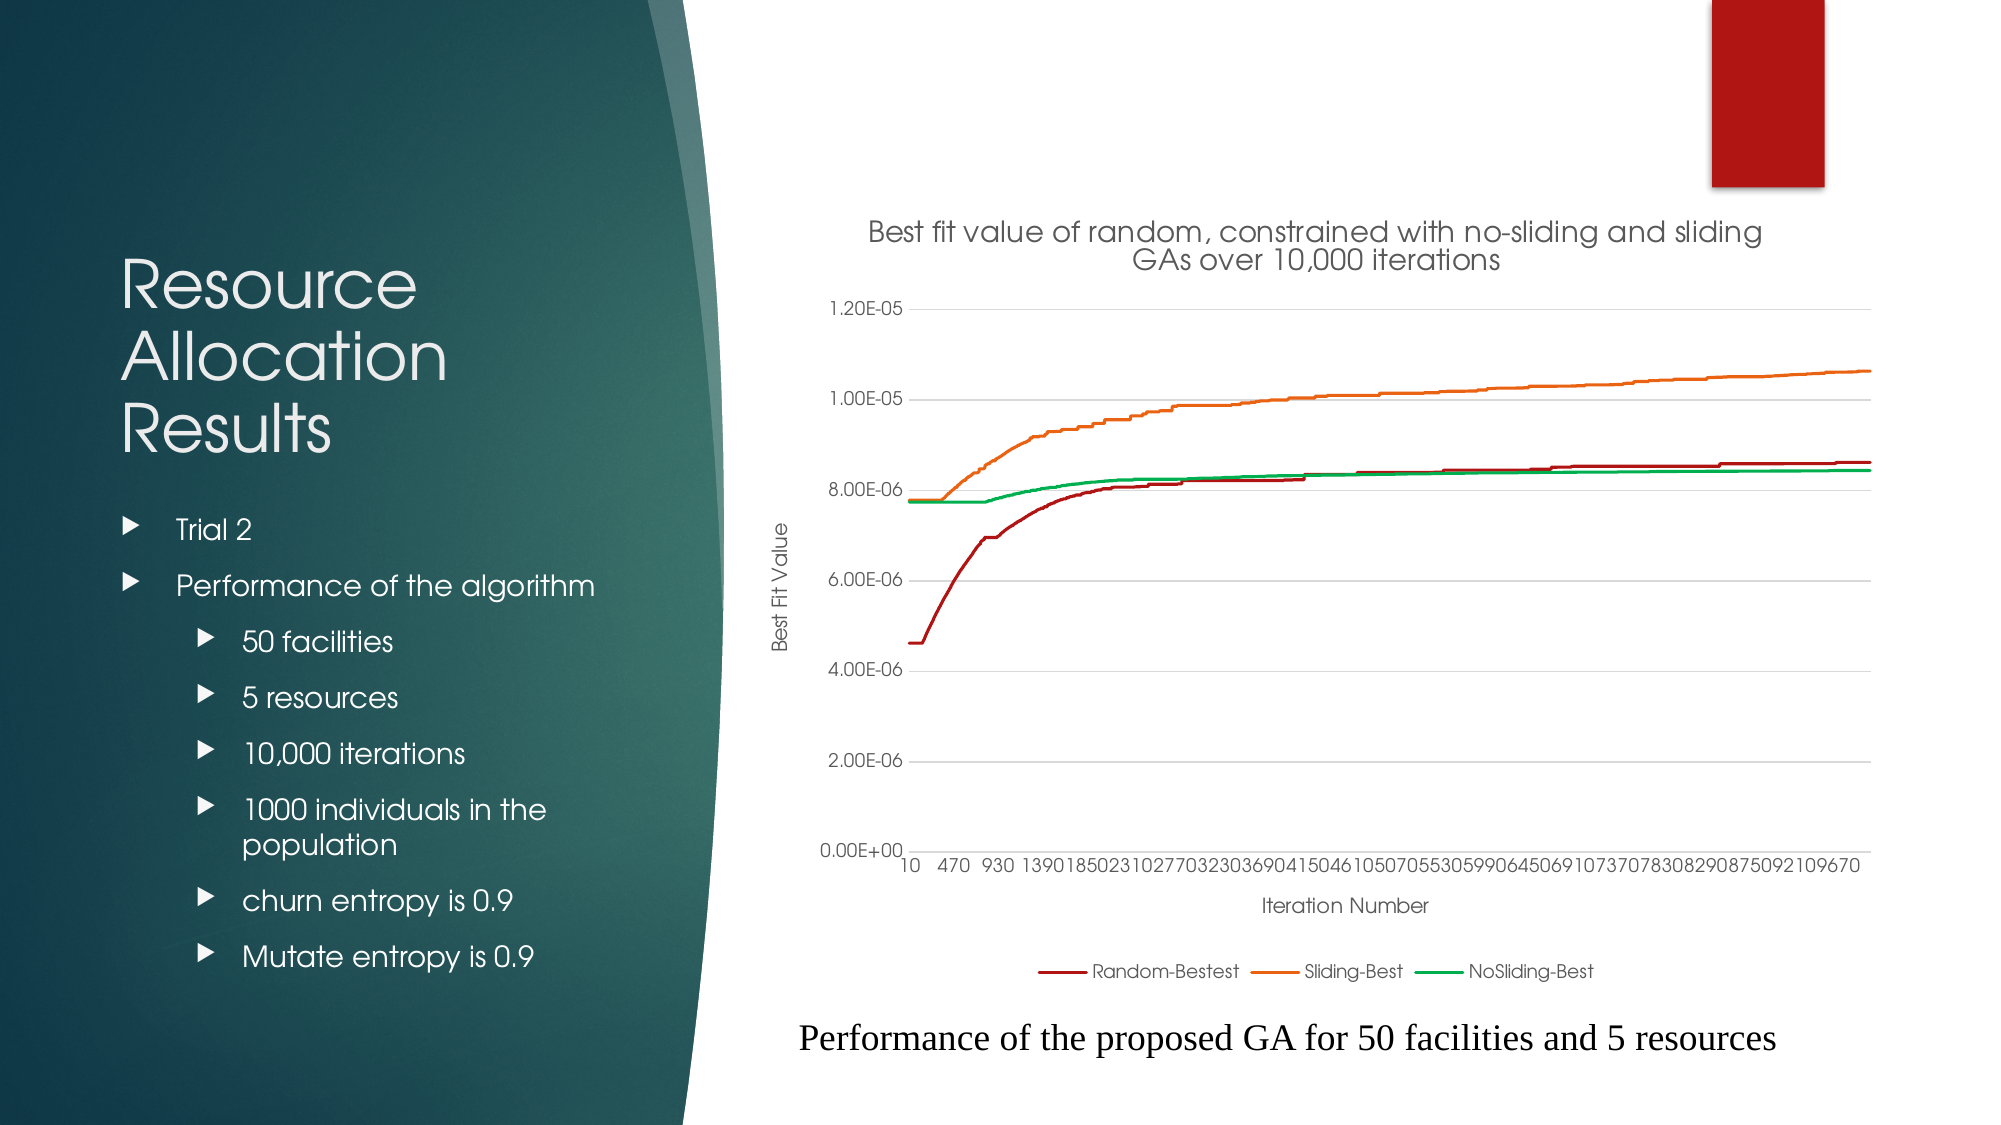

### Chart: Best fit value of random, constrained with no-sliding and sliding GAs over 10,000 iterations

| Category | Random-Bestest | Sliding-Best | NoSliding-Best |
|---|---|---|---|
# Resource Allocation Results
Trial 2
Performance of the algorithm
50 facilities
5 resources
10,000 iterations
1000 individuals in the population
churn entropy is 0.9
Mutate entropy is 0.9

Performance of the proposed GA for 50 facilities and 5 resources